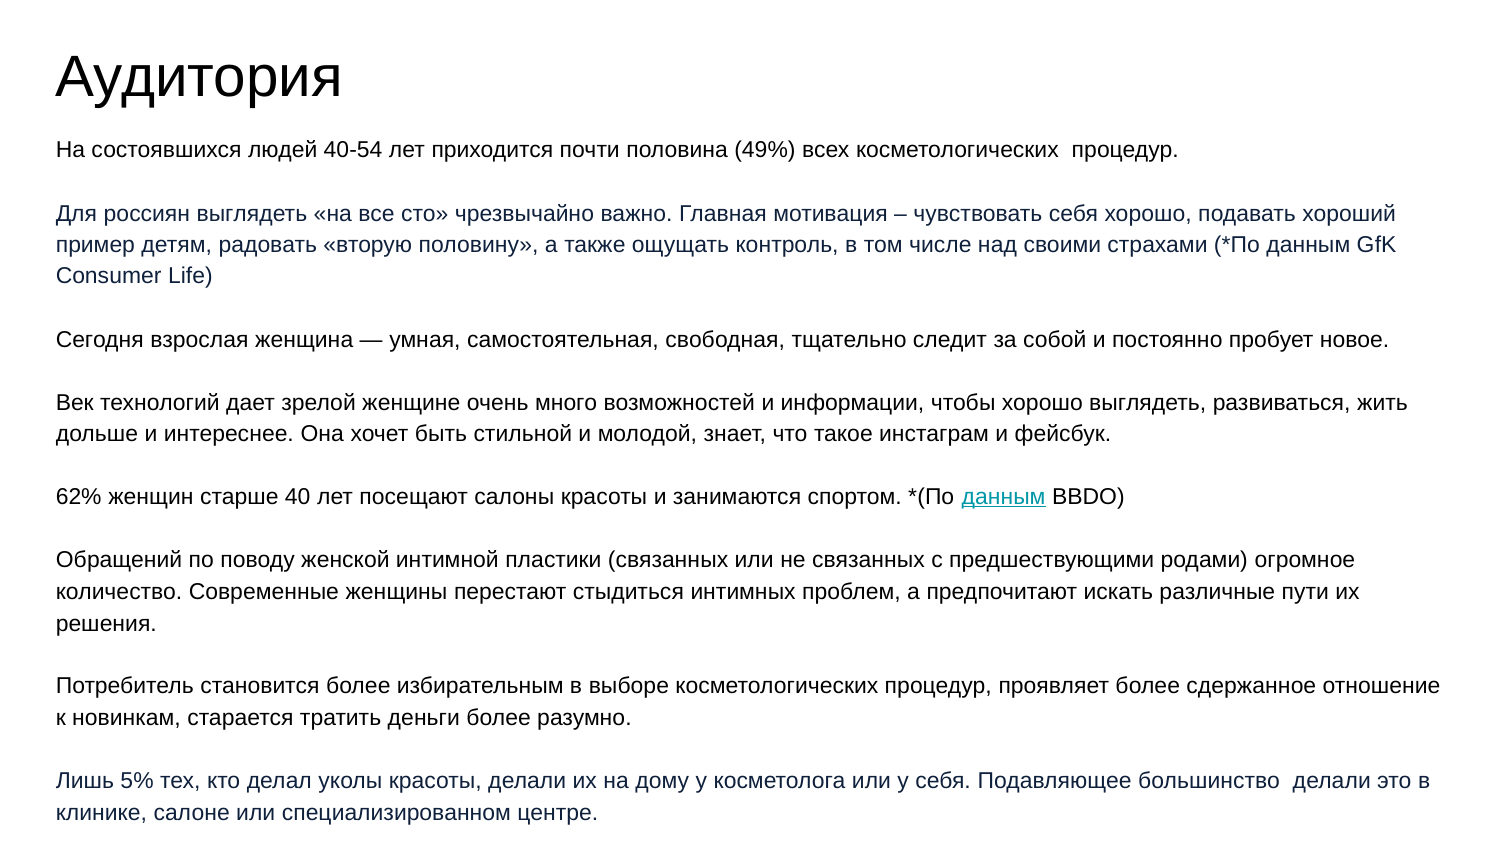

# Аудитория
На состоявшихся людей 40-54 лет приходится почти половина (49%) всех косметологических  процедур.

Для россиян выглядеть «на все сто» чрезвычайно важно. Главная мотивация – чувствовать себя хорошо, подавать хороший пример детям, радовать «вторую половину», а также ощущать контроль, в том числе над своими страхами (*По данным GfK Consumer Life)

Сегодня взрослая женщина ― умная, самостоятельная, свободная, тщательно следит за собой и постоянно пробует новое.

Век технологий дает зрелой женщине очень много возможностей и информации, чтобы хорошо выглядеть, развиваться, жить дольше и интереснее. Она хочет быть стильной и молодой, знает, что такое инстаграм и фейсбук.

62% женщин старше 40 лет посещают салоны красоты и занимаются спортом. *(По данным BBDO)

Обращений по поводу женской интимной пластики (связанных или не связанных с предшествующими родами) огромное количество. Современные женщины перестают стыдиться интимных проблем, а предпочитают искать различные пути их решения.

Потребитель становится более избирательным в выборе косметологических процедур, проявляет более сдержанное отношение к новинкам, старается тратить деньги более разумно.

Лишь 5% тех, кто делал уколы красоты, делали их на дому у косметолога или у себя. Подавляющее большинство  делали это в клинике, салоне или специализированном центре.